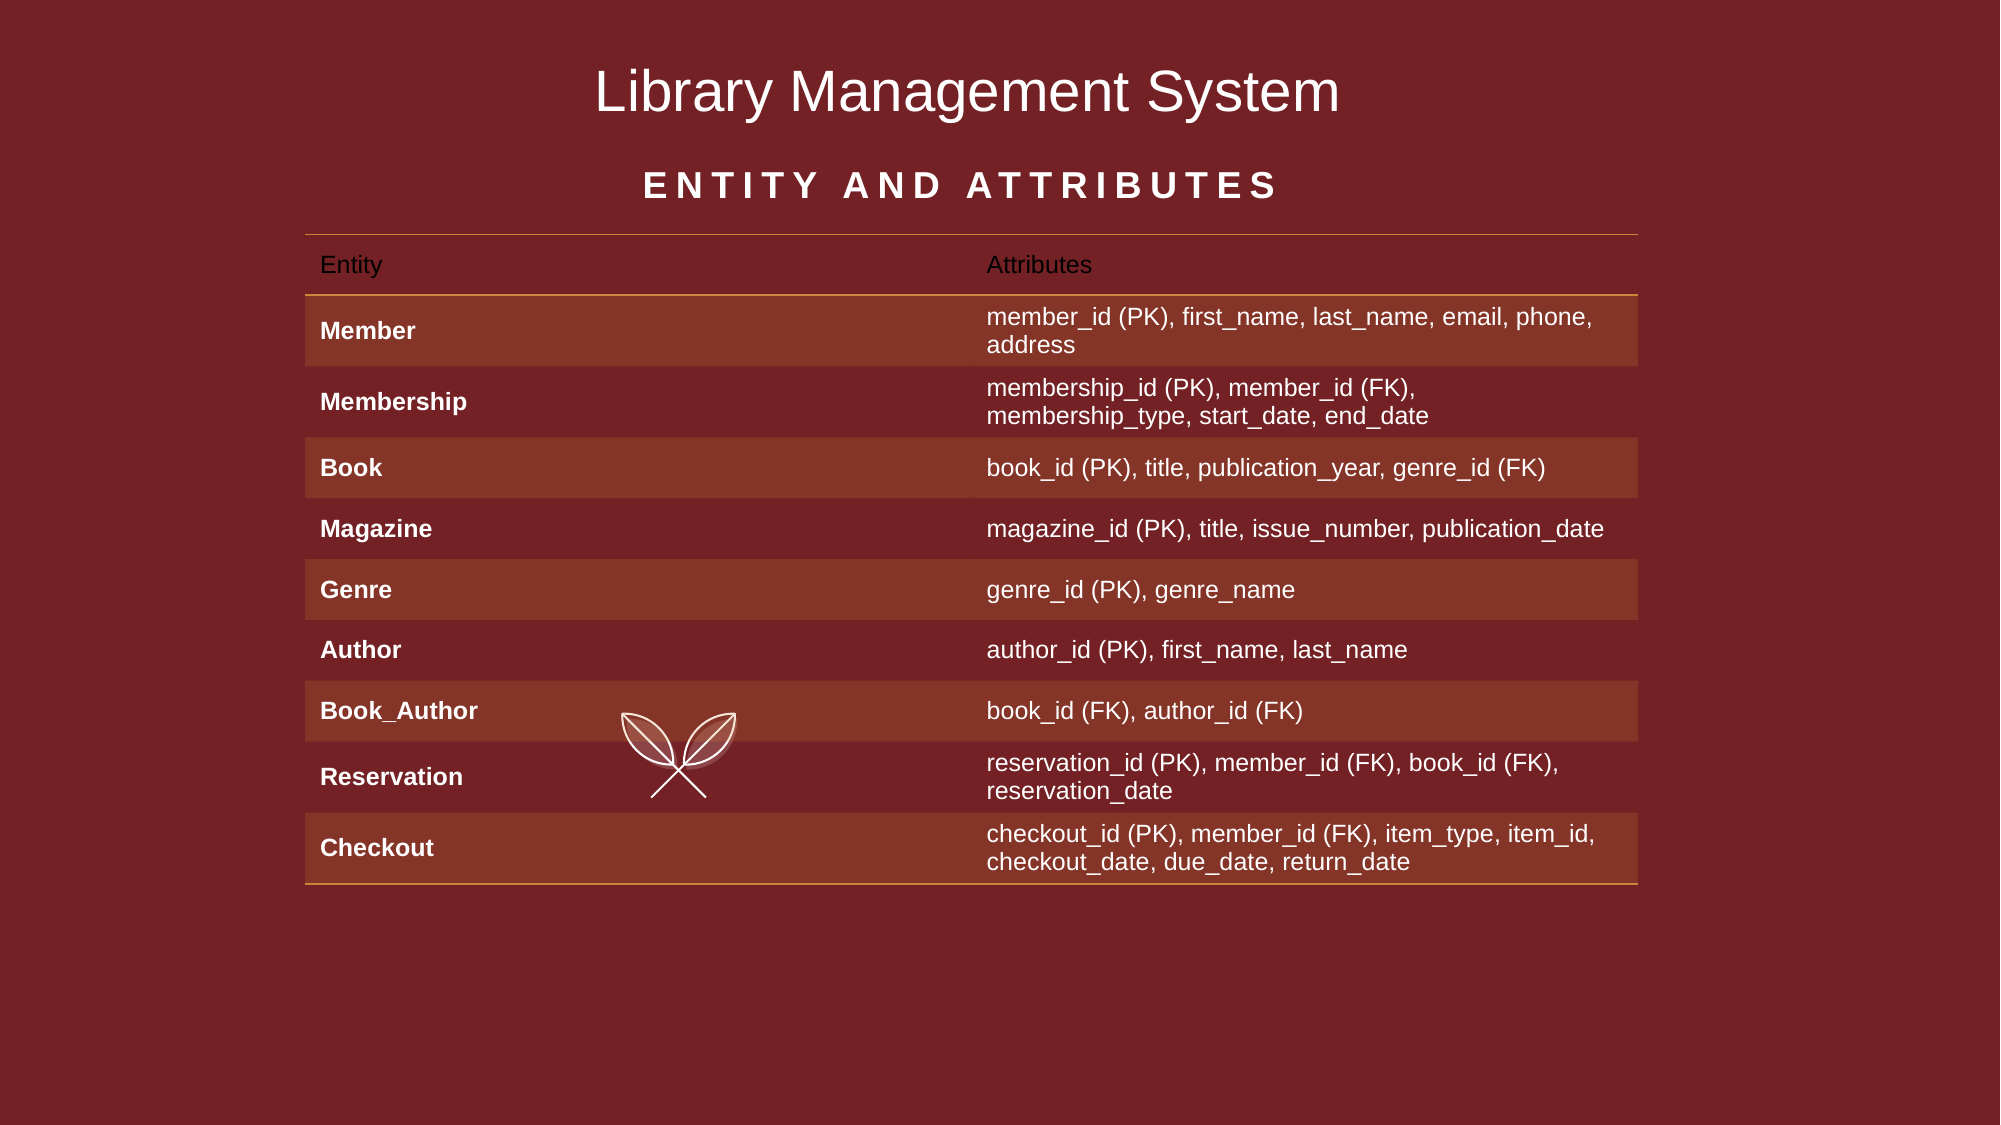

Library Management System
# ENTITY AND ATTRIBUTES
| Entity | Attributes |
| --- | --- |
| Member | member\_id (PK), first\_name, last\_name, email, phone, address |
| Membership | membership\_id (PK), member\_id (FK), membership\_type, start\_date, end\_date |
| Book | book\_id (PK), title, publication\_year, genre\_id (FK) |
| Magazine | magazine\_id (PK), title, issue\_number, publication\_date |
| Genre | genre\_id (PK), genre\_name |
| Author | author\_id (PK), first\_name, last\_name |
| Book\_Author | book\_id (FK), author\_id (FK) |
| Reservation | reservation\_id (PK), member\_id (FK), book\_id (FK), reservation\_date |
| Checkout | checkout\_id (PK), member\_id (FK), item\_type, item\_id, checkout\_date, due\_date, return\_date |